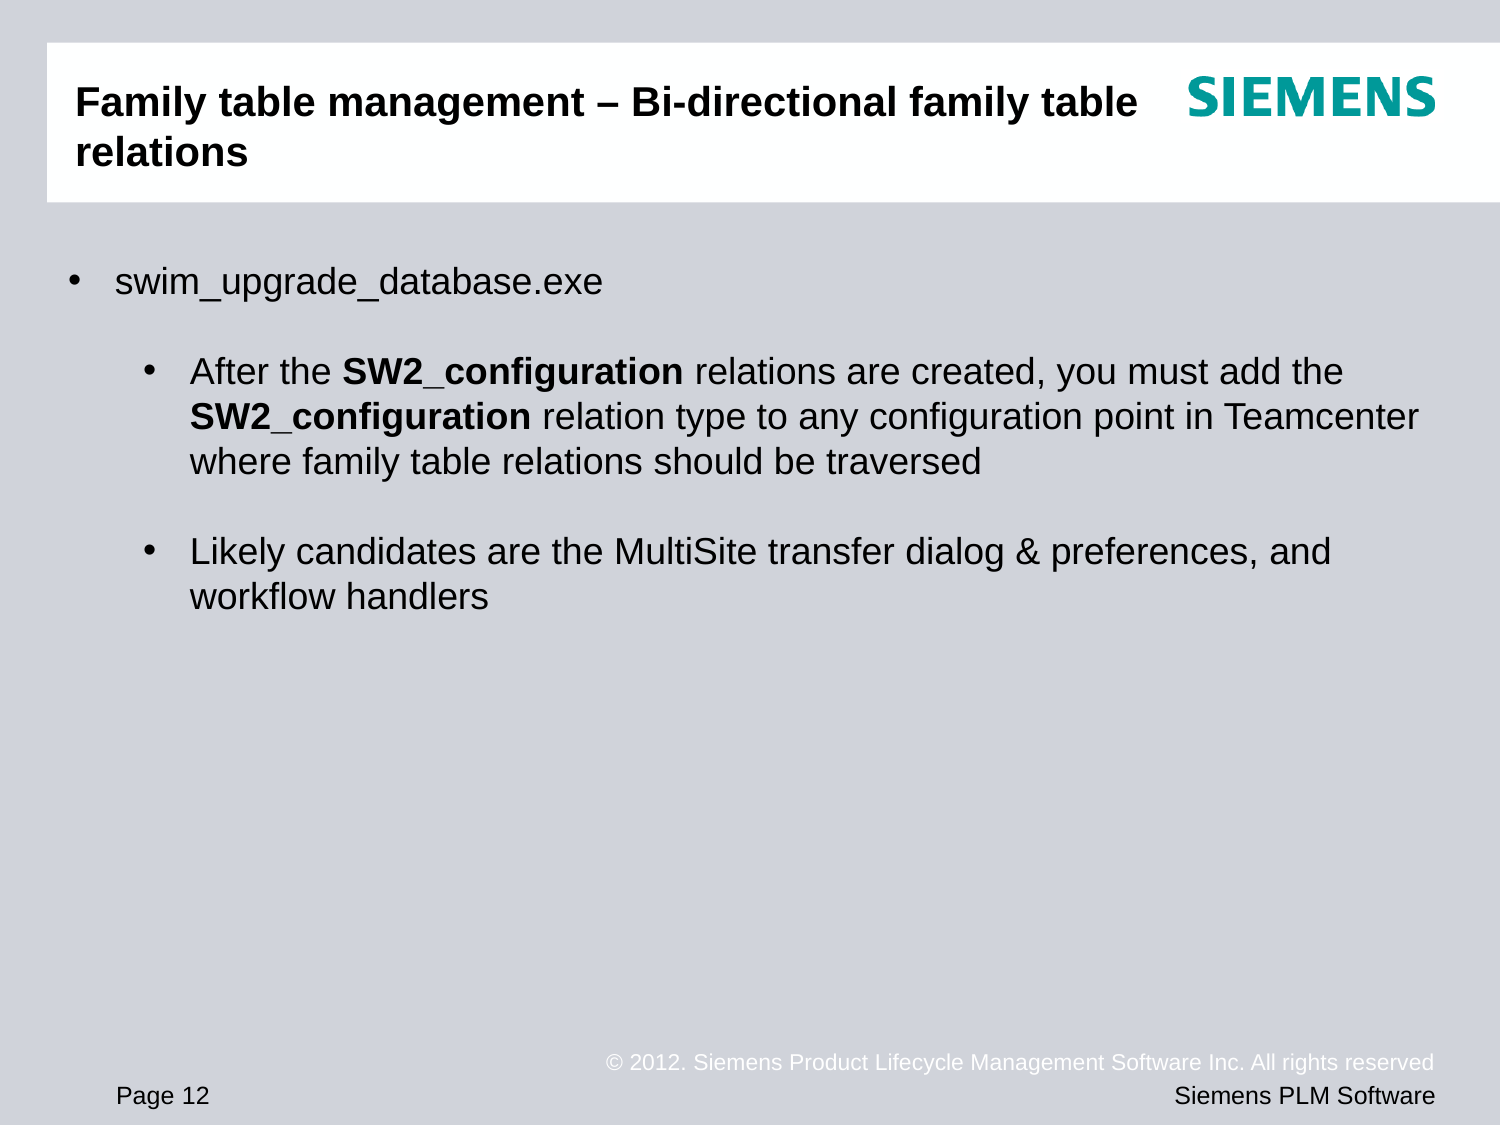

Family table management – Bi-directional family table relations
swim_upgrade_database.exe

After the SW2_configuration relations are created, you must add the SW2_configuration relation type to any configuration point in Teamcenter where family table relations should be traversed

Likely candidates are the MultiSite transfer dialog & preferences, and workflow handlers